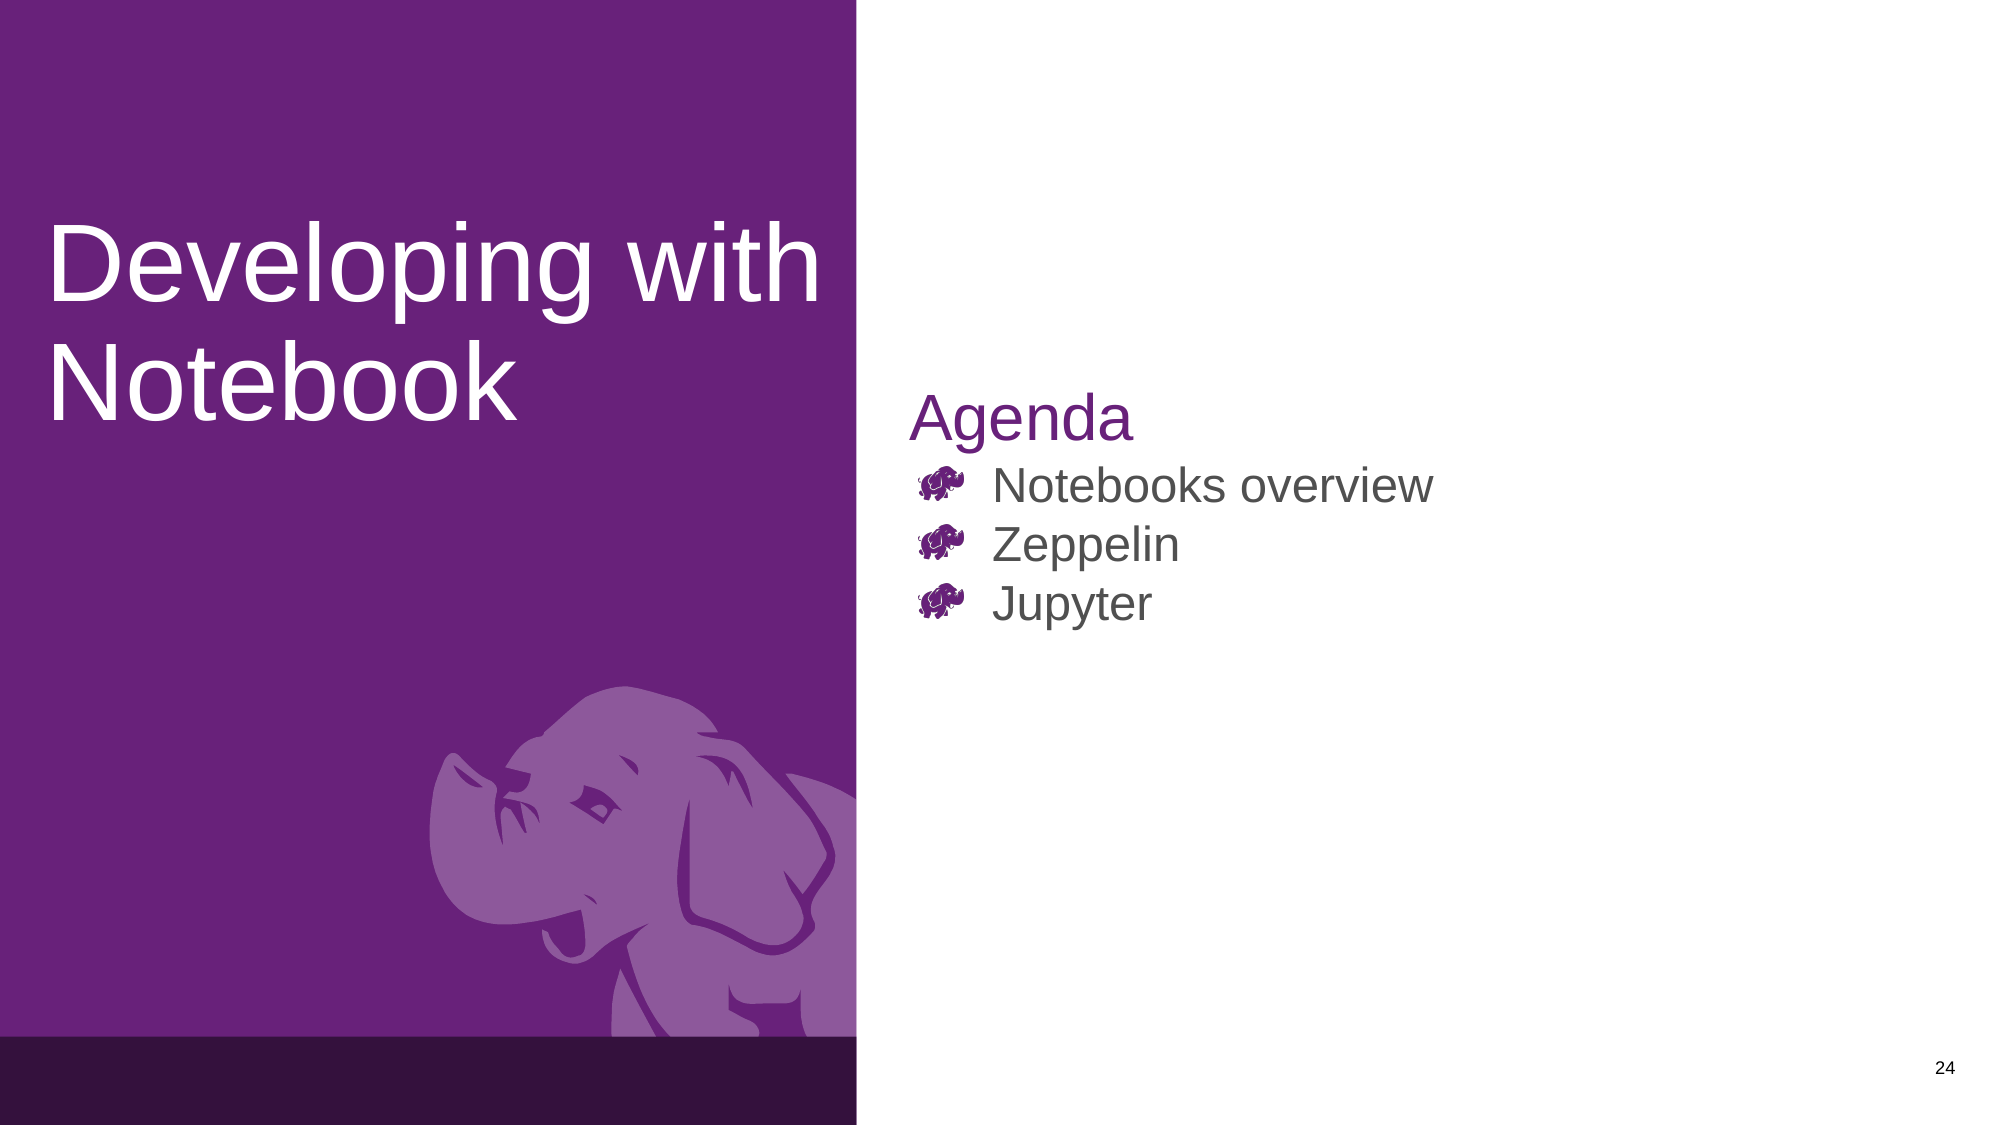

Developing with Notebook
Agenda
Notebooks overview
Zeppelin
Jupyter

24